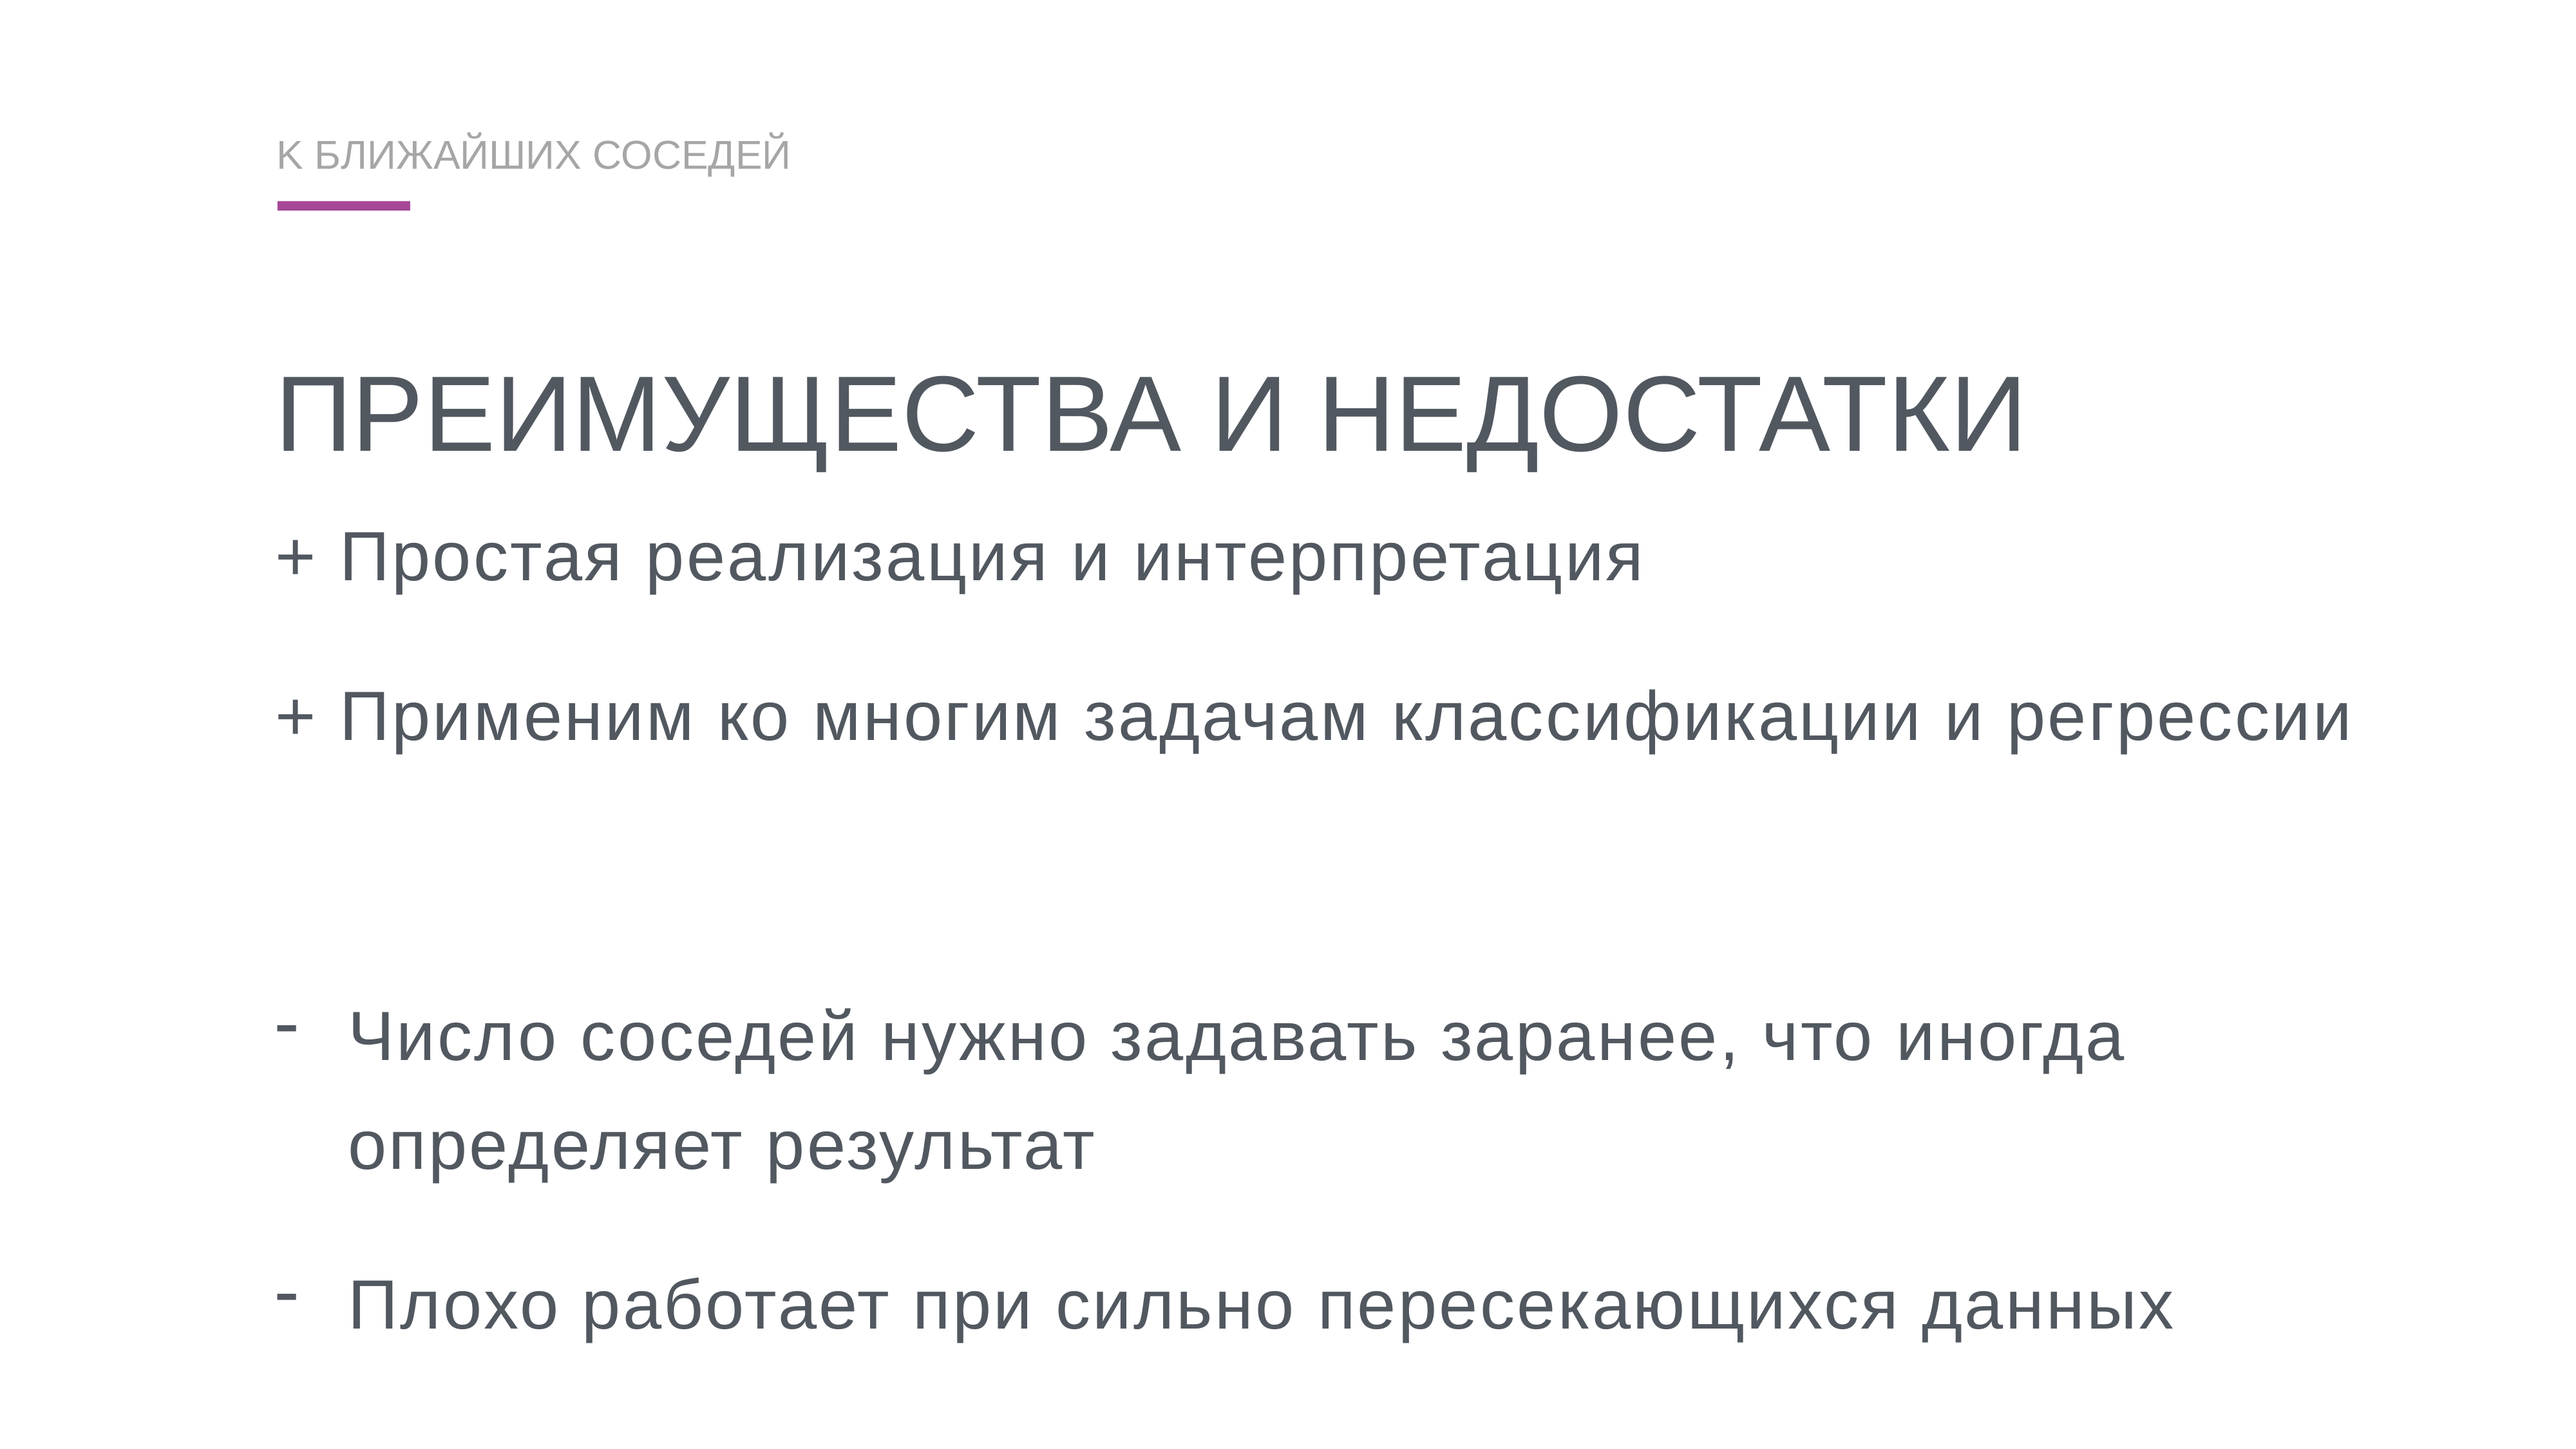

K ближайших соседей

Преимущества и недостатки
+ Простая реализация и интерпретация
+ Применим ко многим задачам классификации и регрессии

Число соседей нужно задавать заранее, что иногда определяет результат
Плохо работает при сильно пересекающихся данных